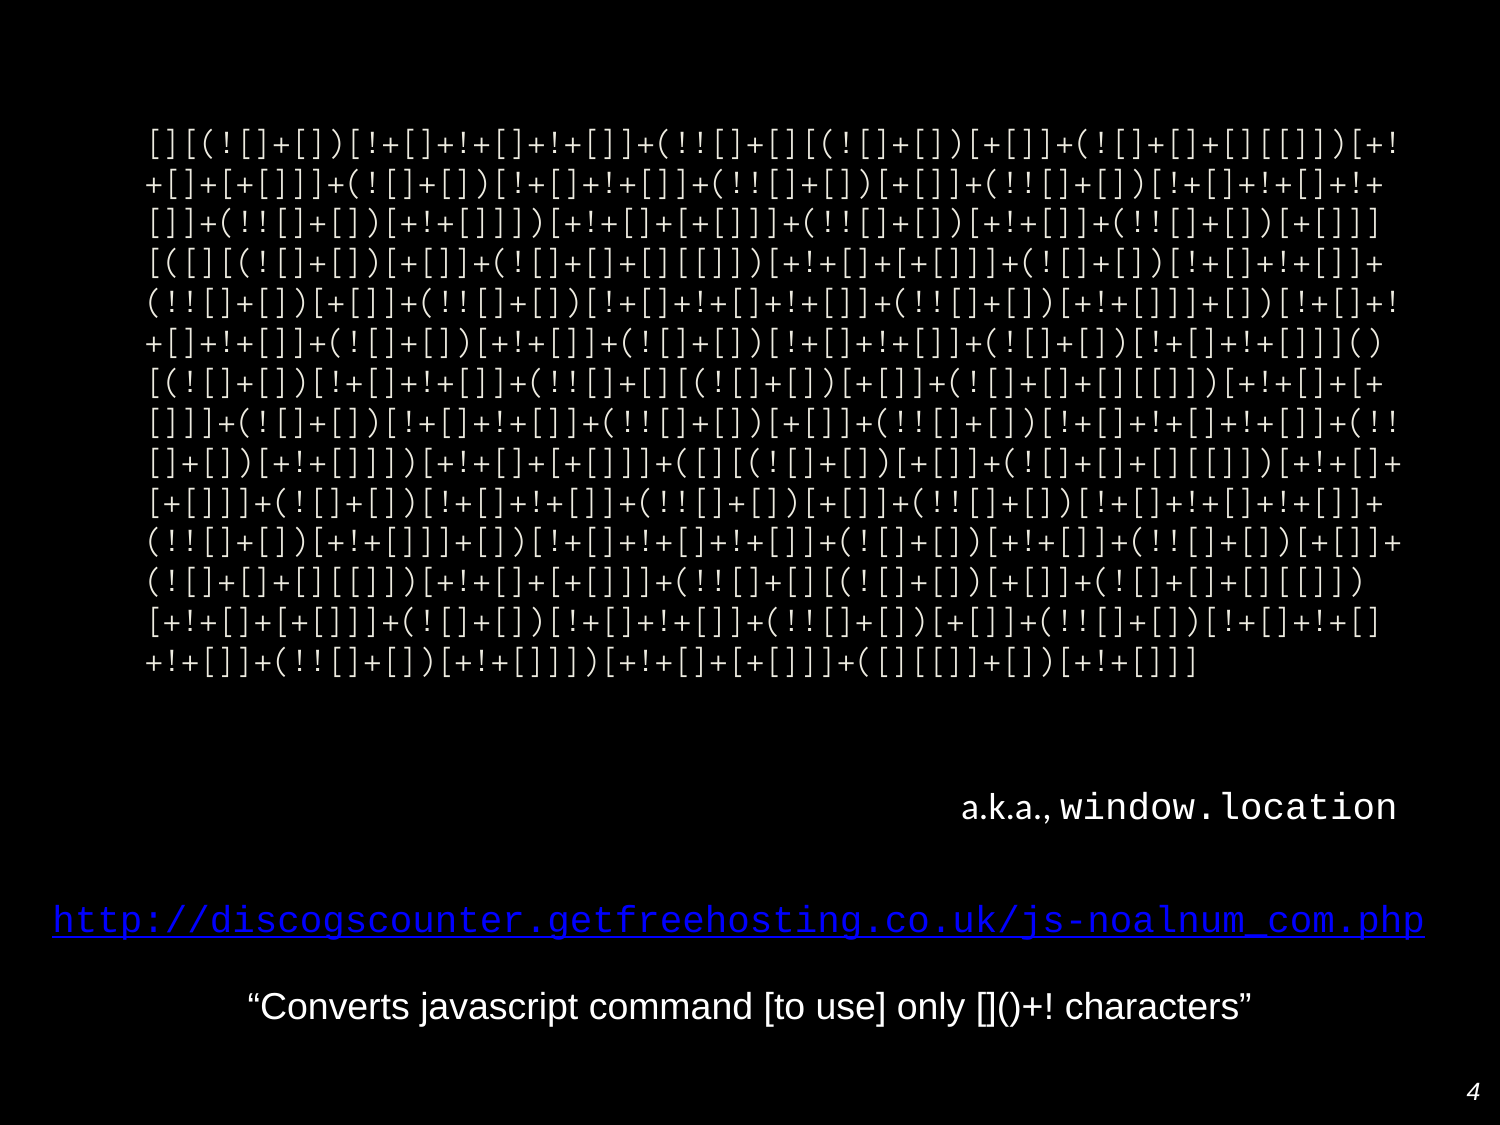

[][(![]+[])[!+[]+!+[]+!+[]]+(!![]+[][(![]+[])[+[]]+(![]+[]+[][[]])[+!+[]+[+[]]]+(![]+[])[!+[]+!+[]]+(!![]+[])[+[]]+(!![]+[])[!+[]+!+[]+!+[]]+(!![]+[])[+!+[]]])[+!+[]+[+[]]]+(!![]+[])[+!+[]]+(!![]+[])[+[]]][([][(![]+[])[+[]]+(![]+[]+[][[]])[+!+[]+[+[]]]+(![]+[])[!+[]+!+[]]+(!![]+[])[+[]]+(!![]+[])[!+[]+!+[]+!+[]]+(!![]+[])[+!+[]]]+[])[!+[]+!+[]+!+[]]+(![]+[])[+!+[]]+(![]+[])[!+[]+!+[]]+(![]+[])[!+[]+!+[]]]()[(![]+[])[!+[]+!+[]]+(!![]+[][(![]+[])[+[]]+(![]+[]+[][[]])[+!+[]+[+[]]]+(![]+[])[!+[]+!+[]]+(!![]+[])[+[]]+(!![]+[])[!+[]+!+[]+!+[]]+(!![]+[])[+!+[]]])[+!+[]+[+[]]]+([][(![]+[])[+[]]+(![]+[]+[][[]])[+!+[]+[+[]]]+(![]+[])[!+[]+!+[]]+(!![]+[])[+[]]+(!![]+[])[!+[]+!+[]+!+[]]+(!![]+[])[+!+[]]]+[])[!+[]+!+[]+!+[]]+(![]+[])[+!+[]]+(!![]+[])[+[]]+(![]+[]+[][[]])[+!+[]+[+[]]]+(!![]+[][(![]+[])[+[]]+(![]+[]+[][[]])[+!+[]+[+[]]]+(![]+[])[!+[]+!+[]]+(!![]+[])[+[]]+(!![]+[])[!+[]+!+[]+!+[]]+(!![]+[])[+!+[]]])[+!+[]+[+[]]]+([][[]]+[])[+!+[]]]
a.k.a., window.location
http://discogscounter.getfreehosting.co.uk/js-noalnum_com.php
“Converts javascript command [to use] only []()+! characters”
4